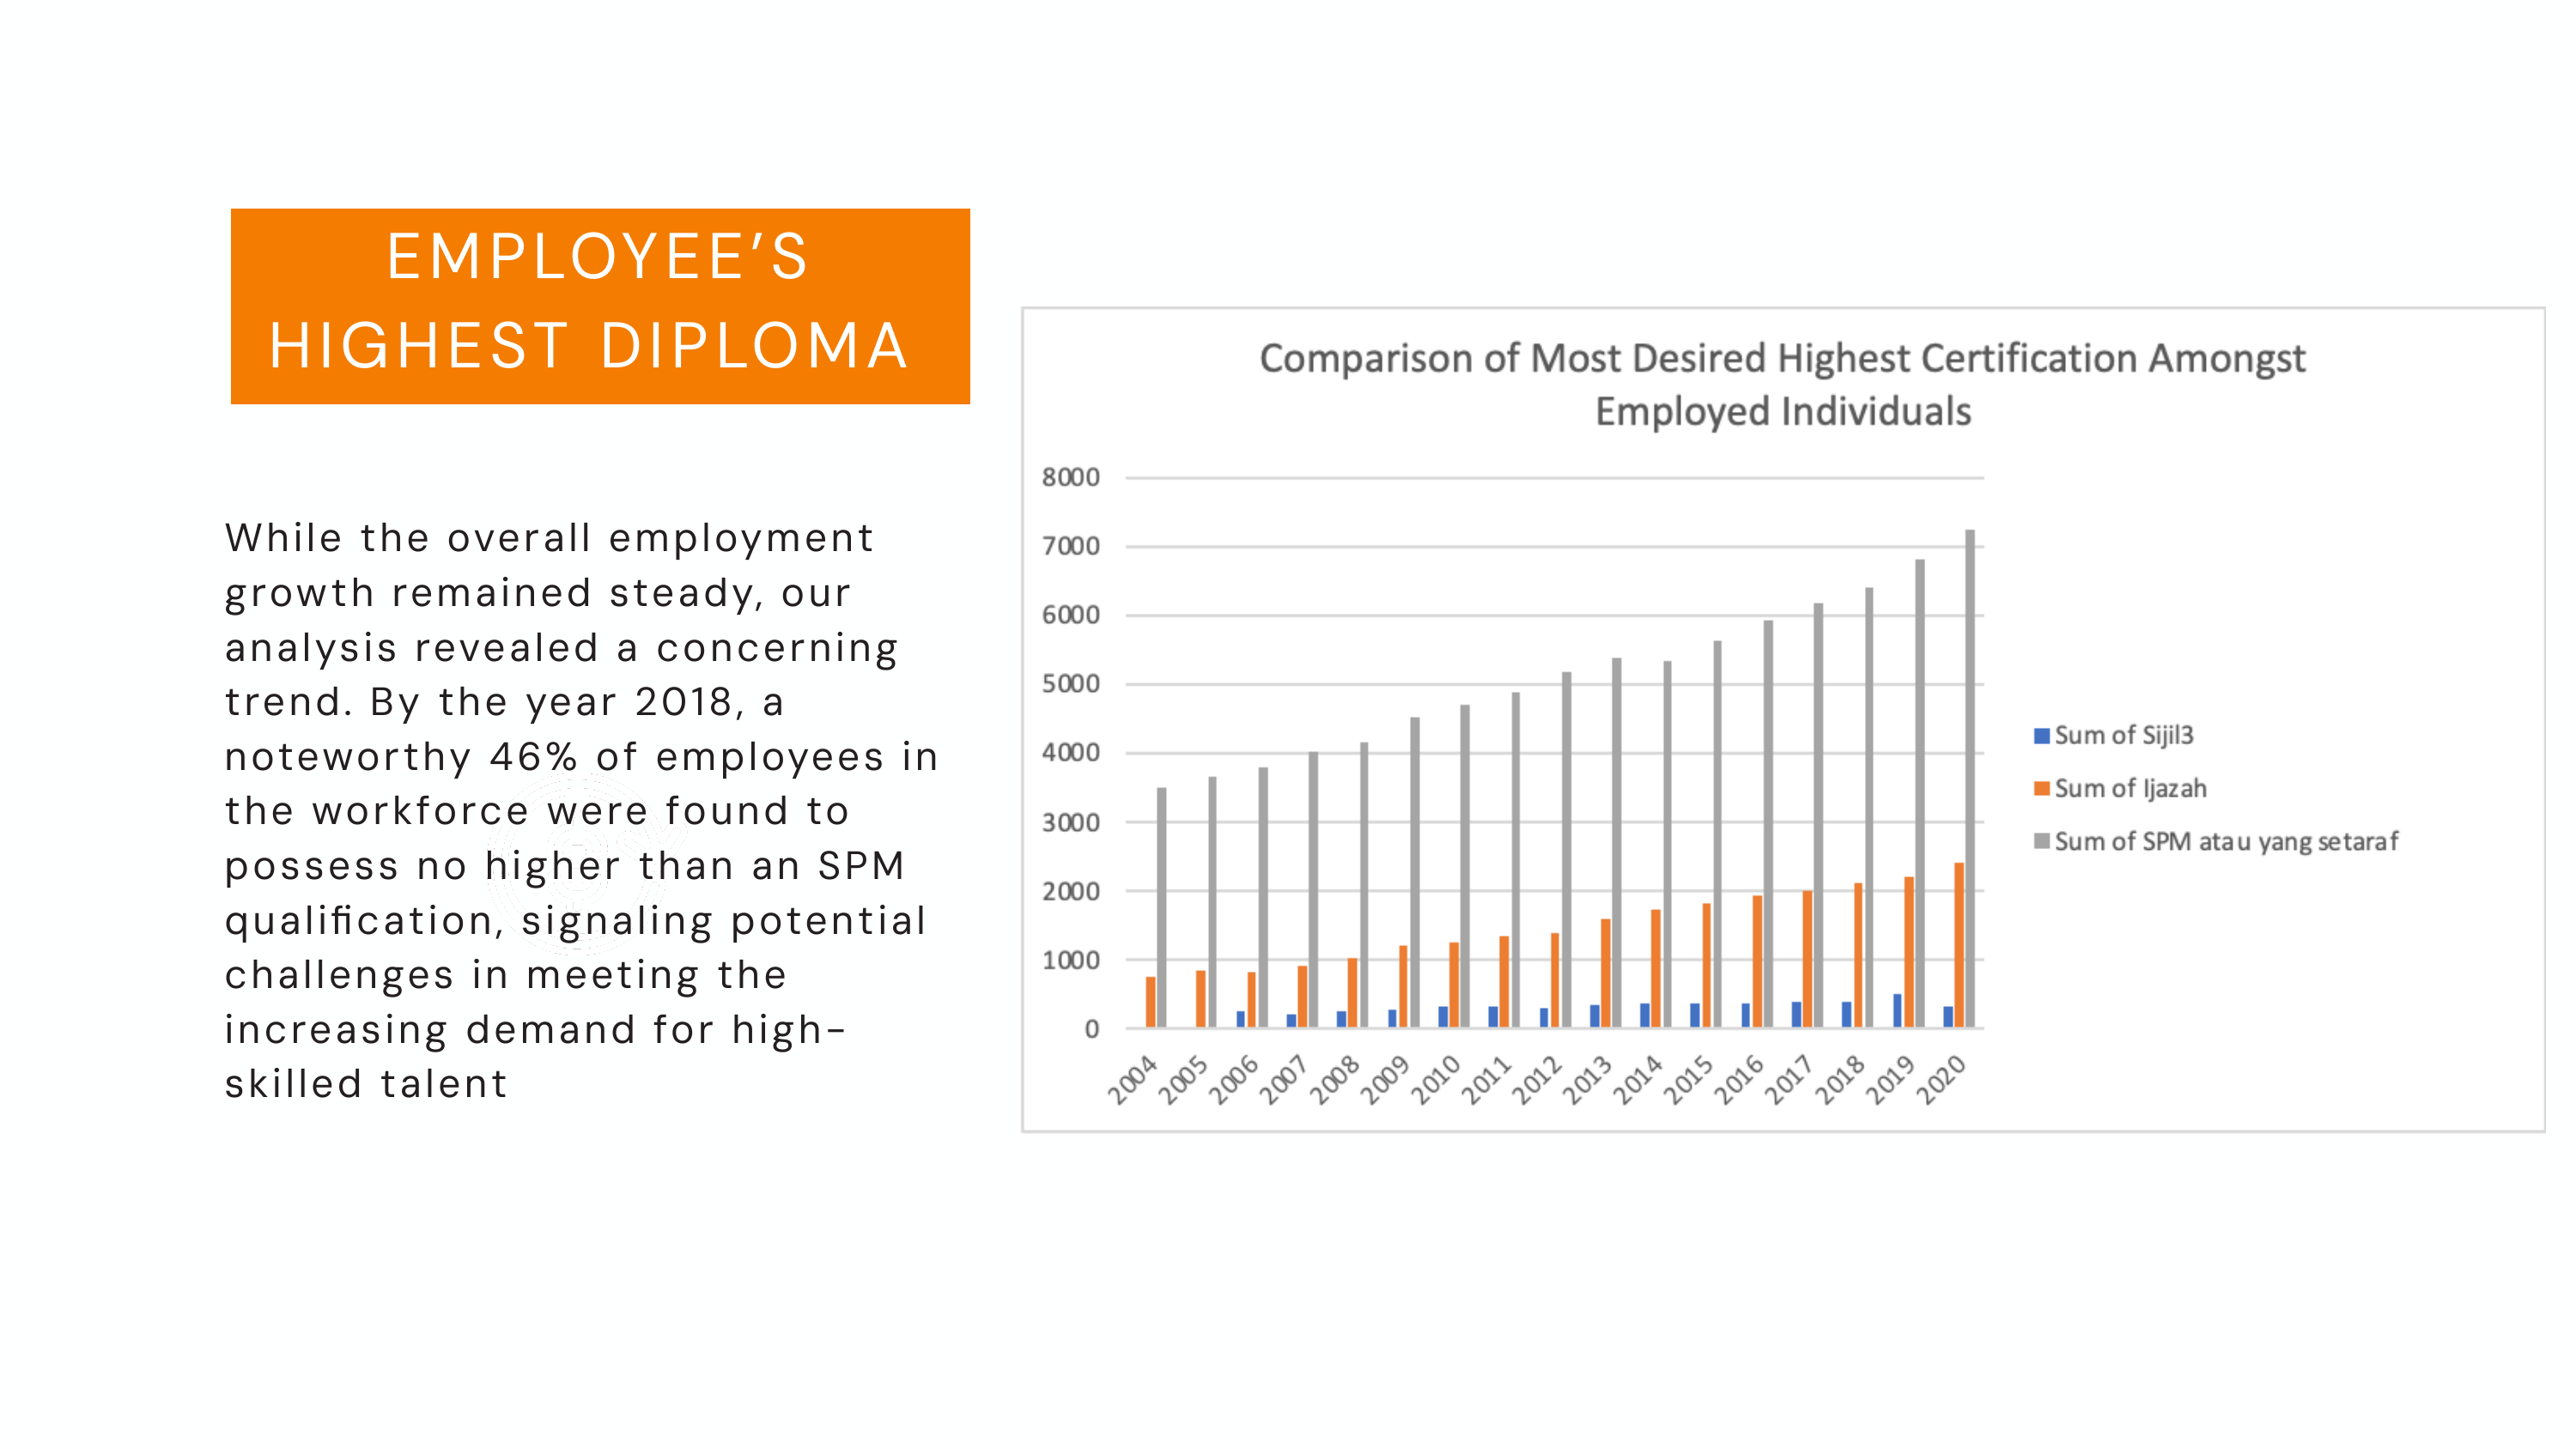

EMPLOYEE’S HIGHEST DIPLOMA

While the overall employment growth remained steady, our analysis revealed a concerning trend. By the year 2018, a noteworthy 46% of employees in the workforce were found to possess no higher than an SPM qualification, signaling potential challenges in meeting the increasing demand for high-skilled talent